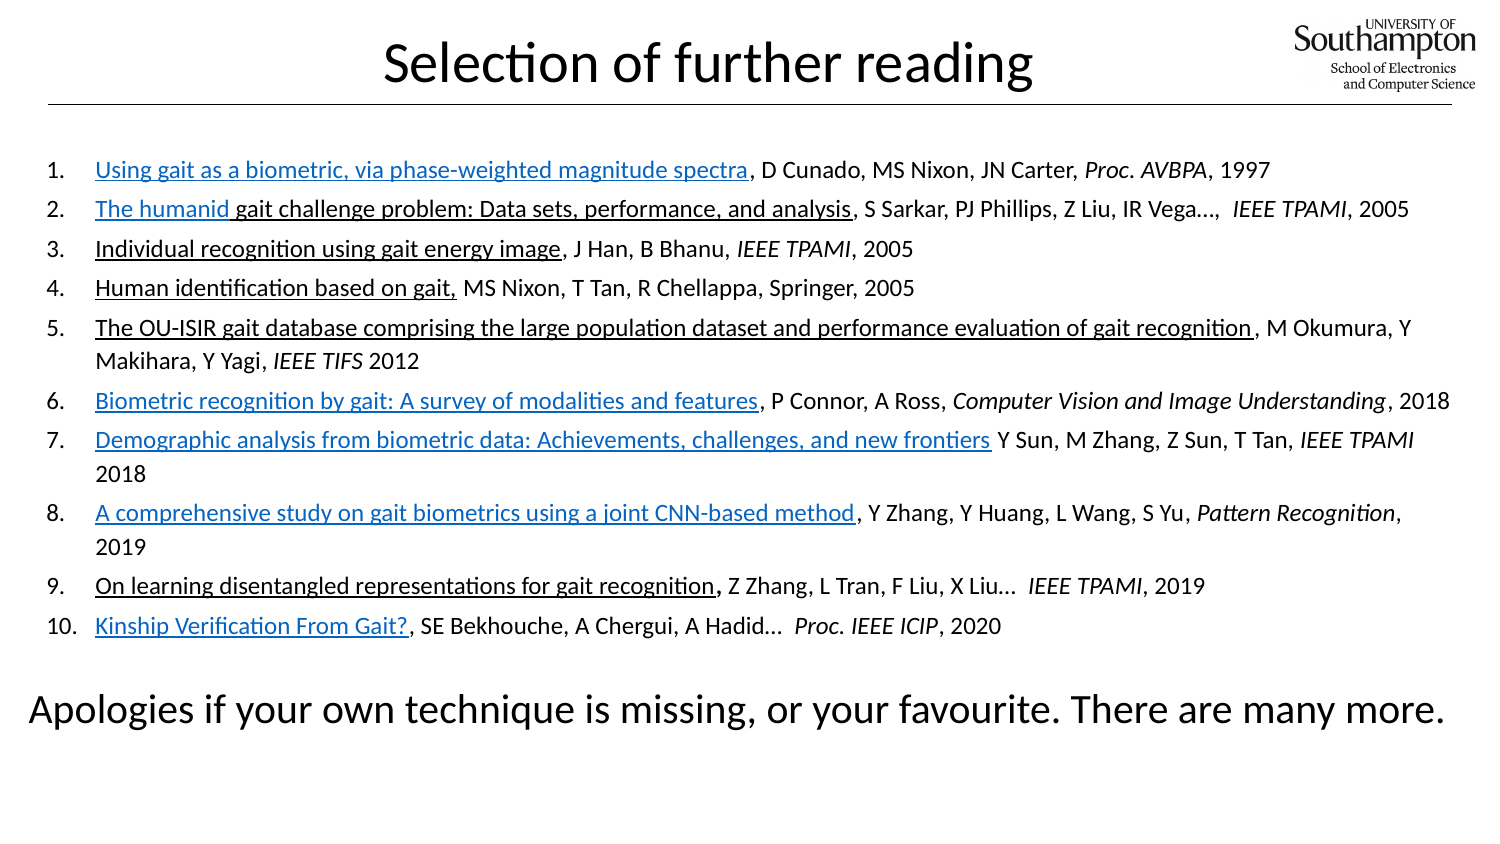

Selection of further reading

Using gait as a biometric, via phase-weighted magnitude spectra, D Cunado, MS Nixon, JN Carter, Proc. AVBPA, 1997
The humanid gait challenge problem: Data sets, performance, and analysis, S Sarkar, PJ Phillips, Z Liu, IR Vega…,  IEEE TPAMI, 2005
Individual recognition using gait energy image, J Han, B Bhanu, IEEE TPAMI, 2005
Human identification based on gait, MS Nixon, T Tan, R Chellappa, Springer, 2005
The OU-ISIR gait database comprising the large population dataset and performance evaluation of gait recognition, M Okumura, Y Makihara, Y Yagi, IEEE TIFS 2012
Biometric recognition by gait: A survey of modalities and features, P Connor, A Ross, Computer Vision and Image Understanding, 2018
Demographic analysis from biometric data: Achievements, challenges, and new frontiers Y Sun, M Zhang, Z Sun, T Tan, IEEE TPAMI 2018
A comprehensive study on gait biometrics using a joint CNN-based method, Y Zhang, Y Huang, L Wang, S Yu, Pattern Recognition, 2019
On learning disentangled representations for gait recognition, Z Zhang, L Tran, F Liu, X Liu…  IEEE TPAMI, 2019
Kinship Verification From Gait?, SE Bekhouche, A Chergui, A Hadid…  Proc. IEEE ICIP, 2020
Apologies if your own technique is missing, or your favourite. There are many more.